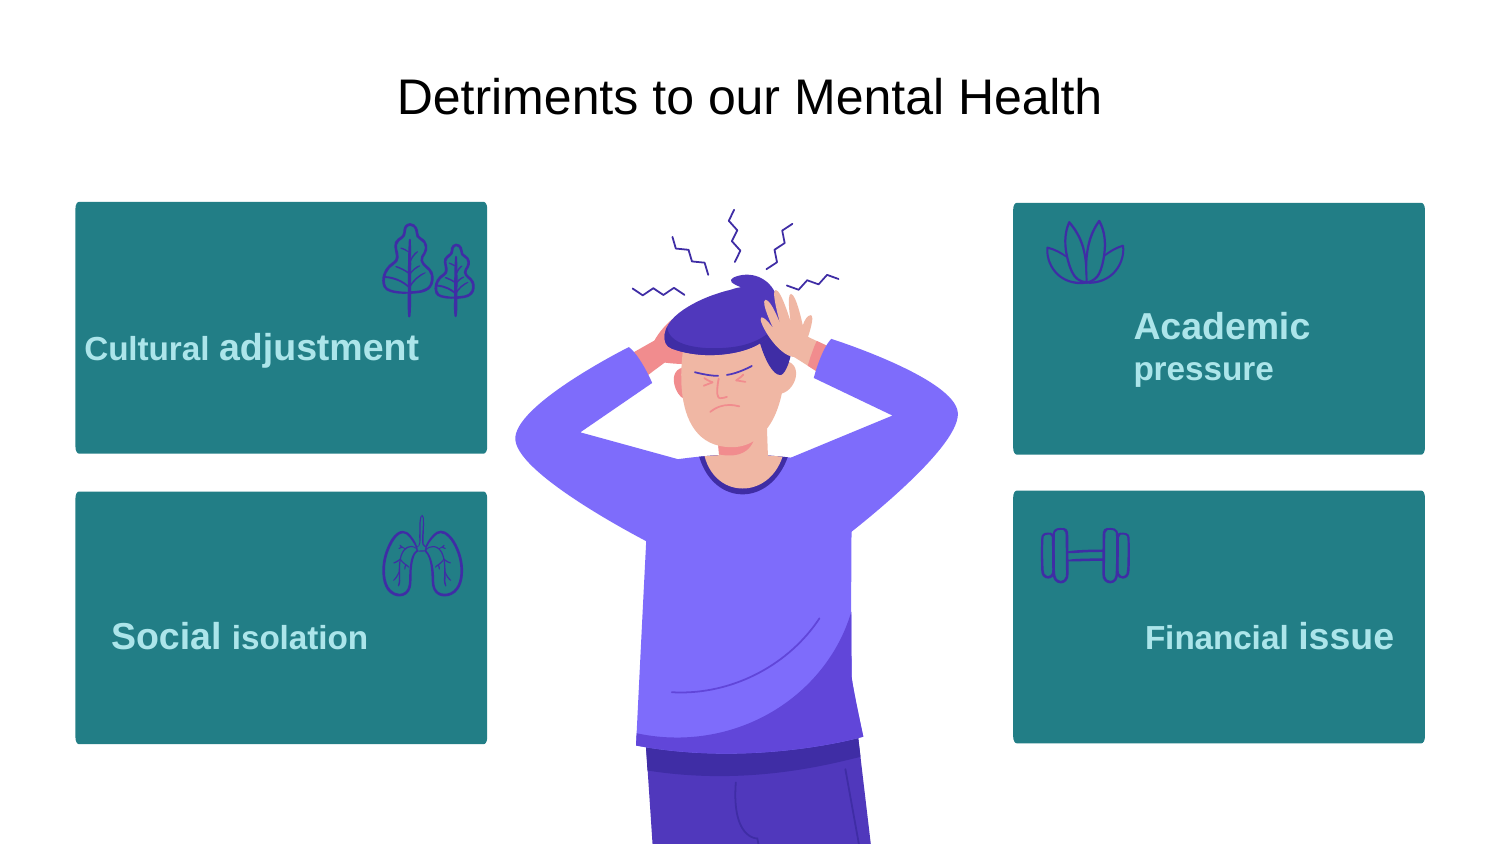

# Detriments to our Mental Health

Academic pressure

Cultural adjustment

Social isolation

Financial issue